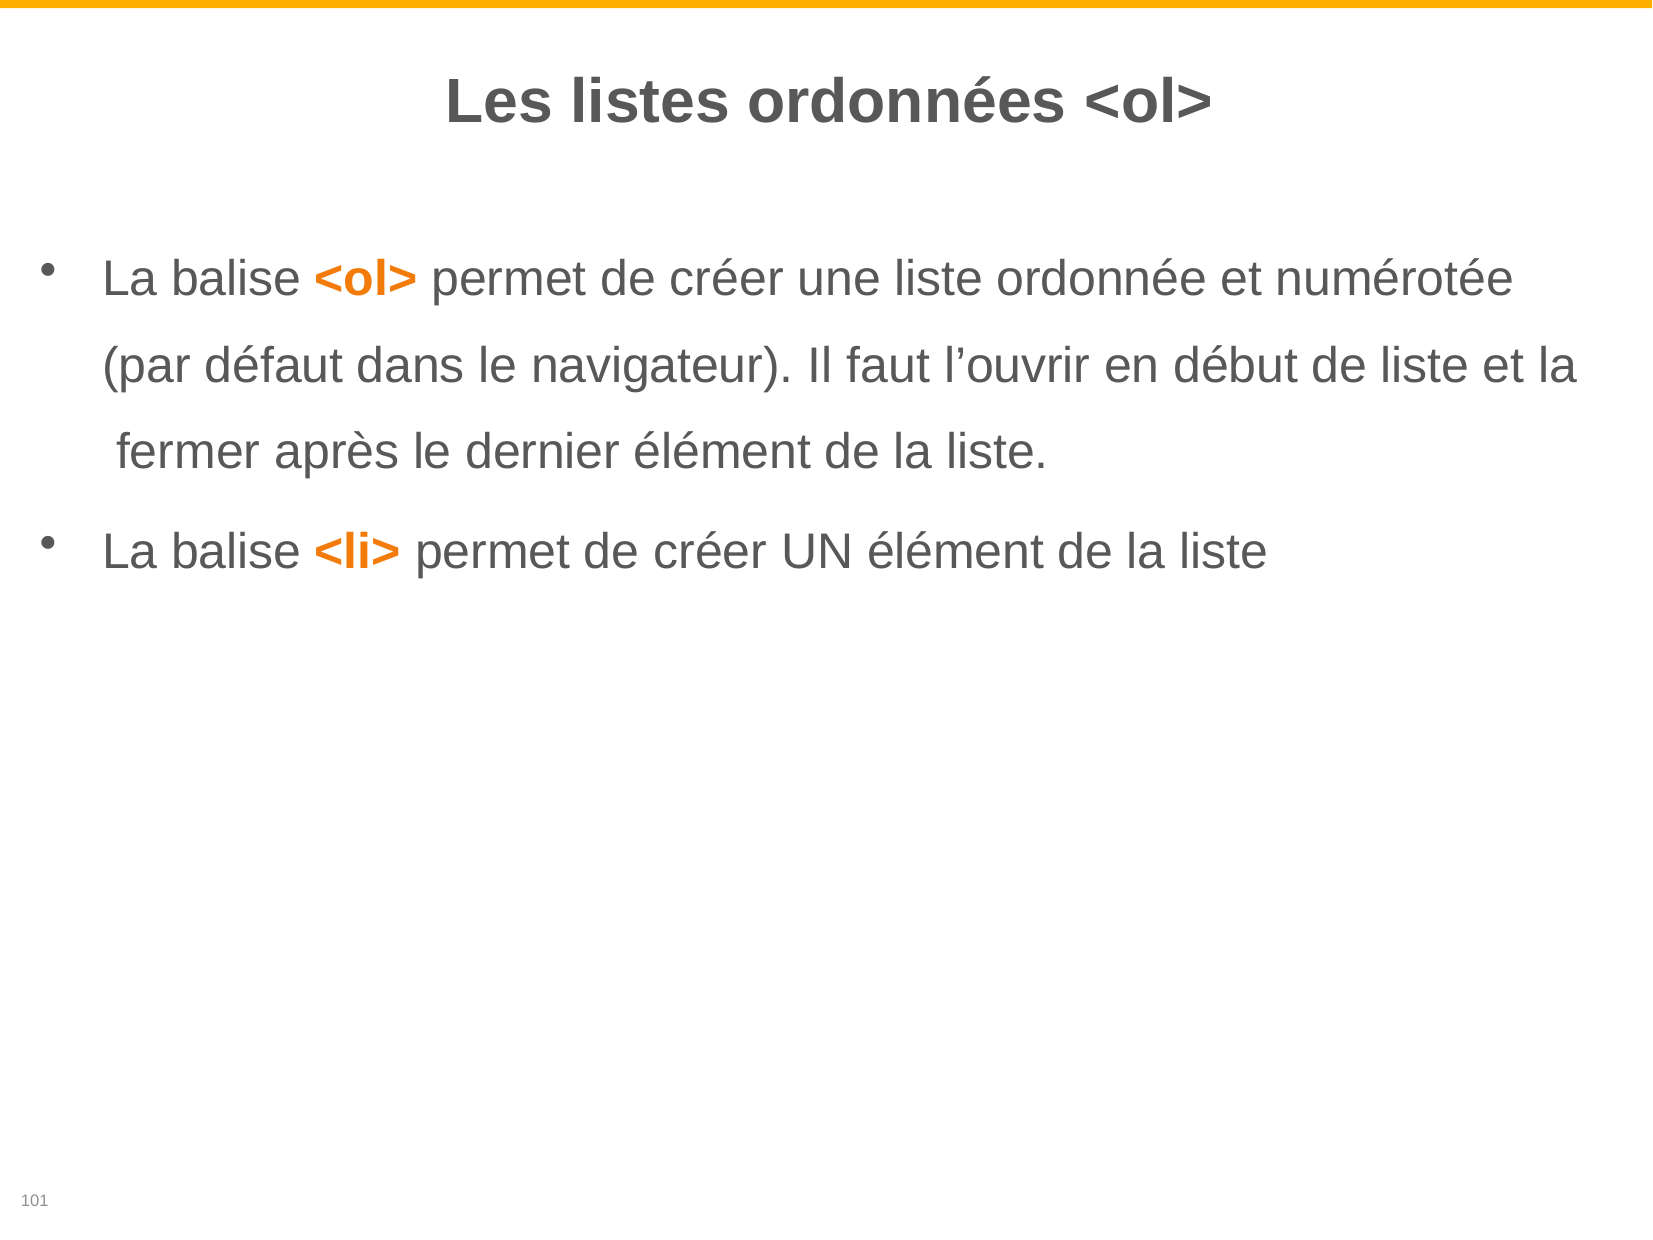

# Les listes ordonnées <ol>
La balise <ol> permet de créer une liste ordonnée et numérotée  (par défaut dans le navigateur). Il faut l’ouvrir en début de liste et la  fermer après le dernier élément de la liste.
La balise <li> permet de créer UN élément de la liste

101